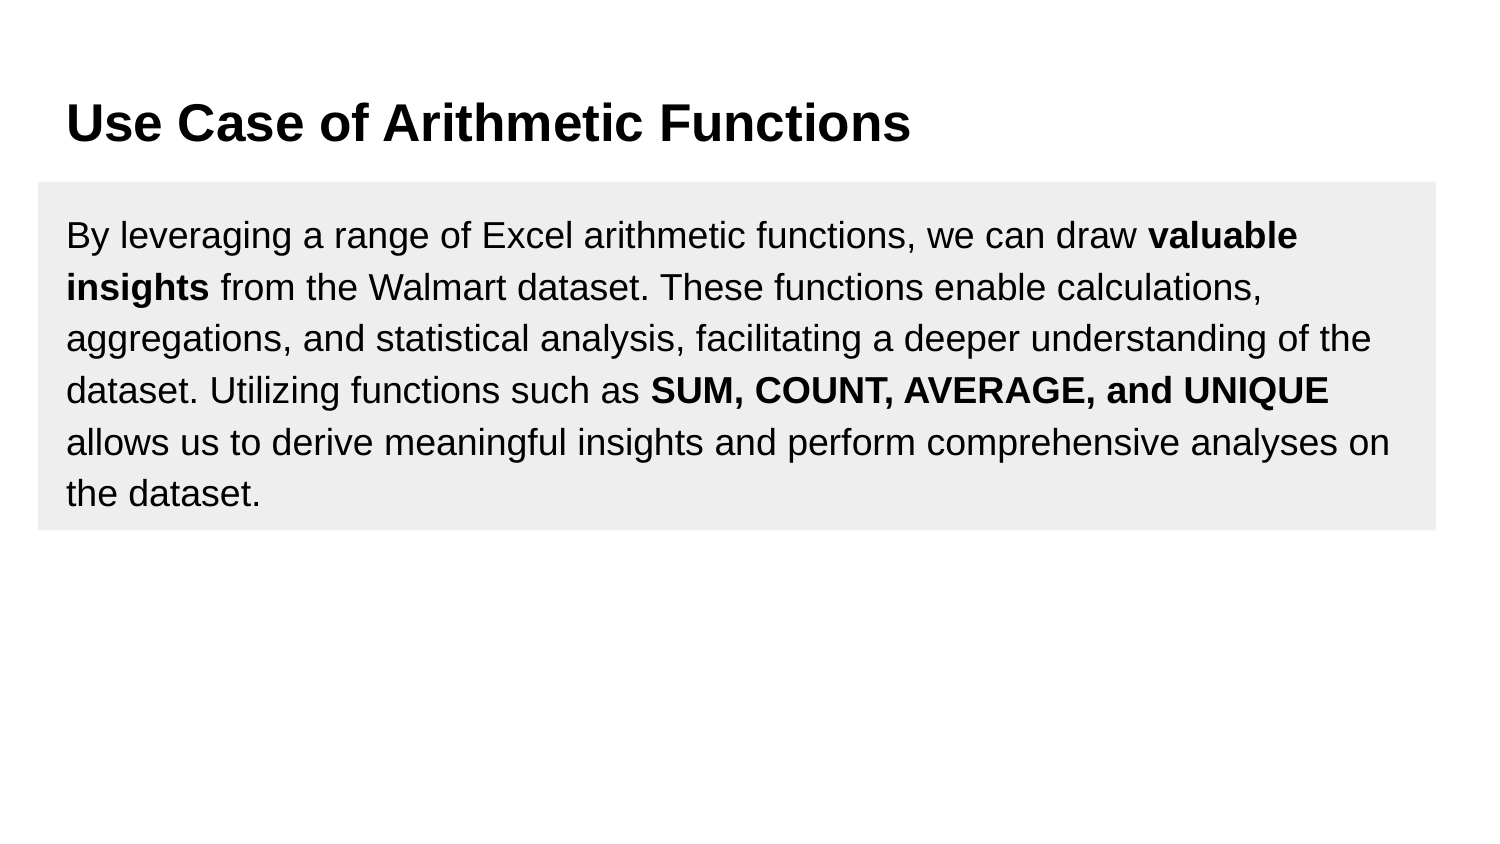

# Use Case of Arithmetic Functions

By leveraging a range of Excel arithmetic functions, we can draw valuable insights from the Walmart dataset. These functions enable calculations, aggregations, and statistical analysis, facilitating a deeper understanding of the dataset. Utilizing functions such as SUM, COUNT, AVERAGE, and UNIQUE allows us to derive meaningful insights and perform comprehensive analyses on the dataset.